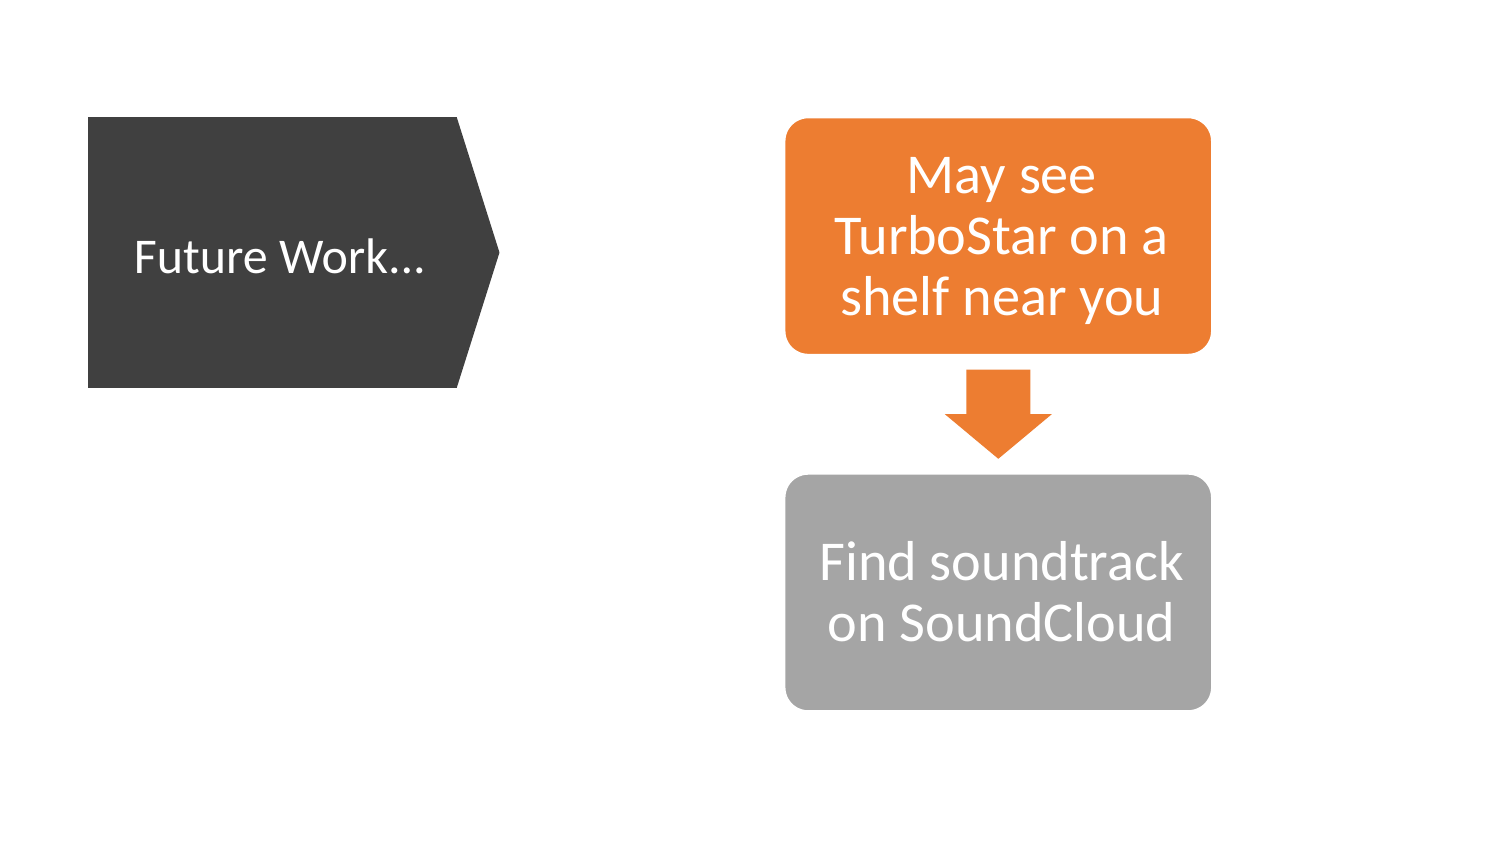

May see TurboStar on a shelf near you

Find soundtrack on SoundCloud
# Future Work...